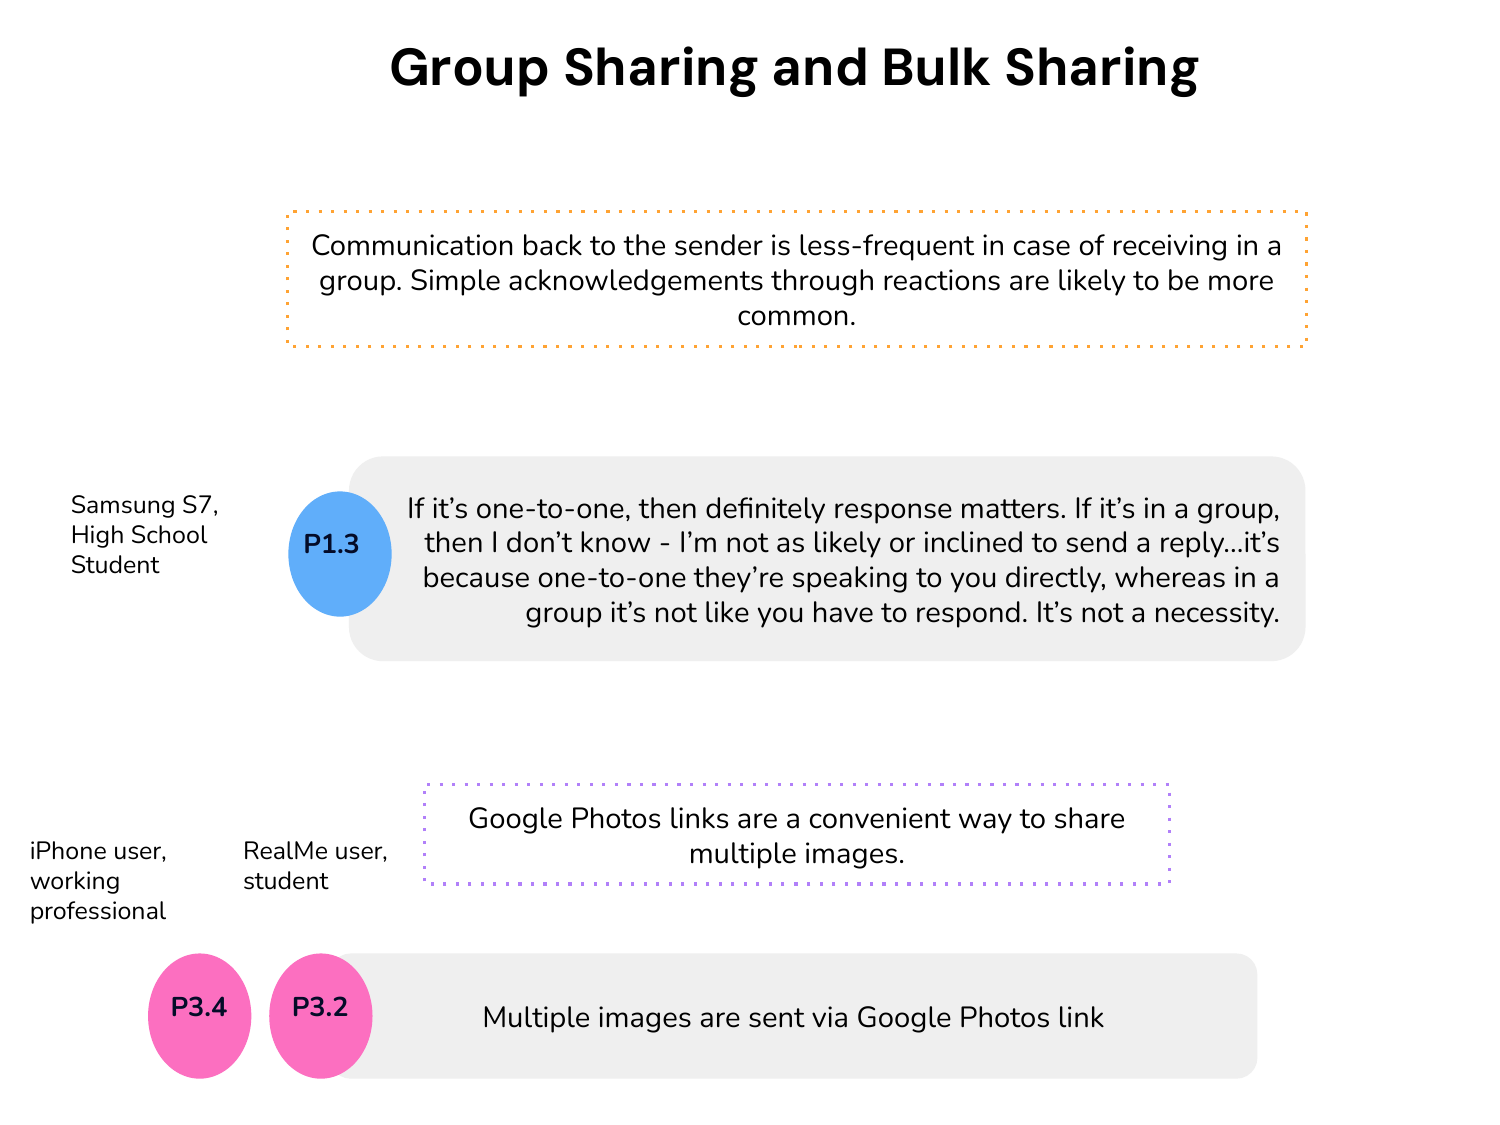

Group Sharing and Bulk Sharing
Communication back to the sender is less-frequent in case of receiving in a group. Simple acknowledgements through reactions are likely to be more common.
If it’s one-to-one, then definitely response matters. If it’s in a group, then I don’t know - I’m not as likely or inclined to send a reply...it’s because one-to-one they’re speaking to you directly, whereas in a group it’s not like you have to respond. It’s not a necessity.
Samsung S7, High School Student

P1.3
Google Photos links are a convenient way to share multiple images.
iPhone user,
working professional
RealMe user,
student

Multiple images are sent via Google Photos link
P3.4
P3.2